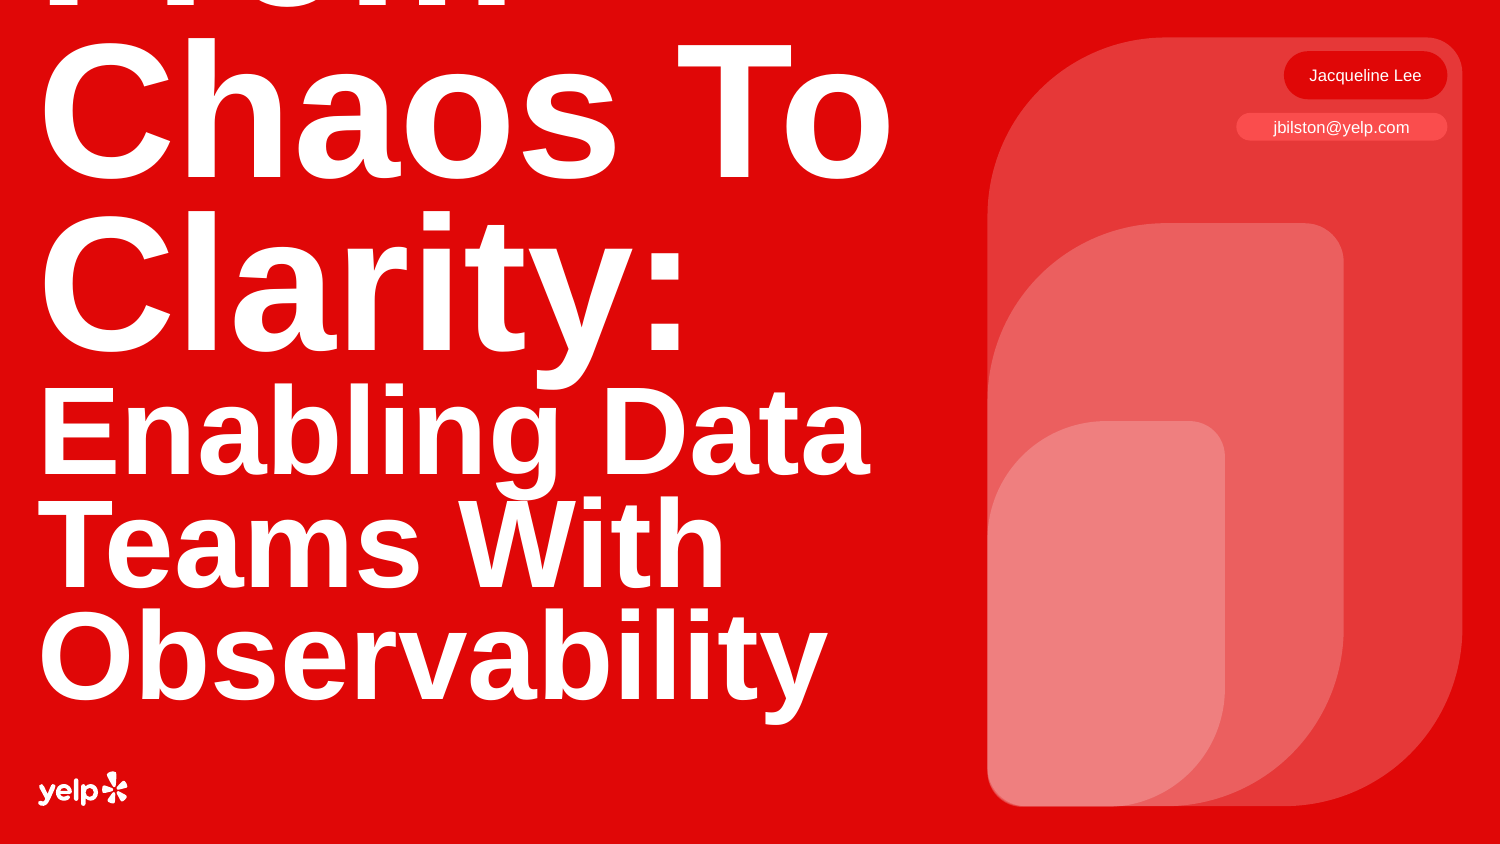

From Chaos To Clarity:
Enabling Data Teams With Observability
Jacqueline Lee
jbilston@yelp.com